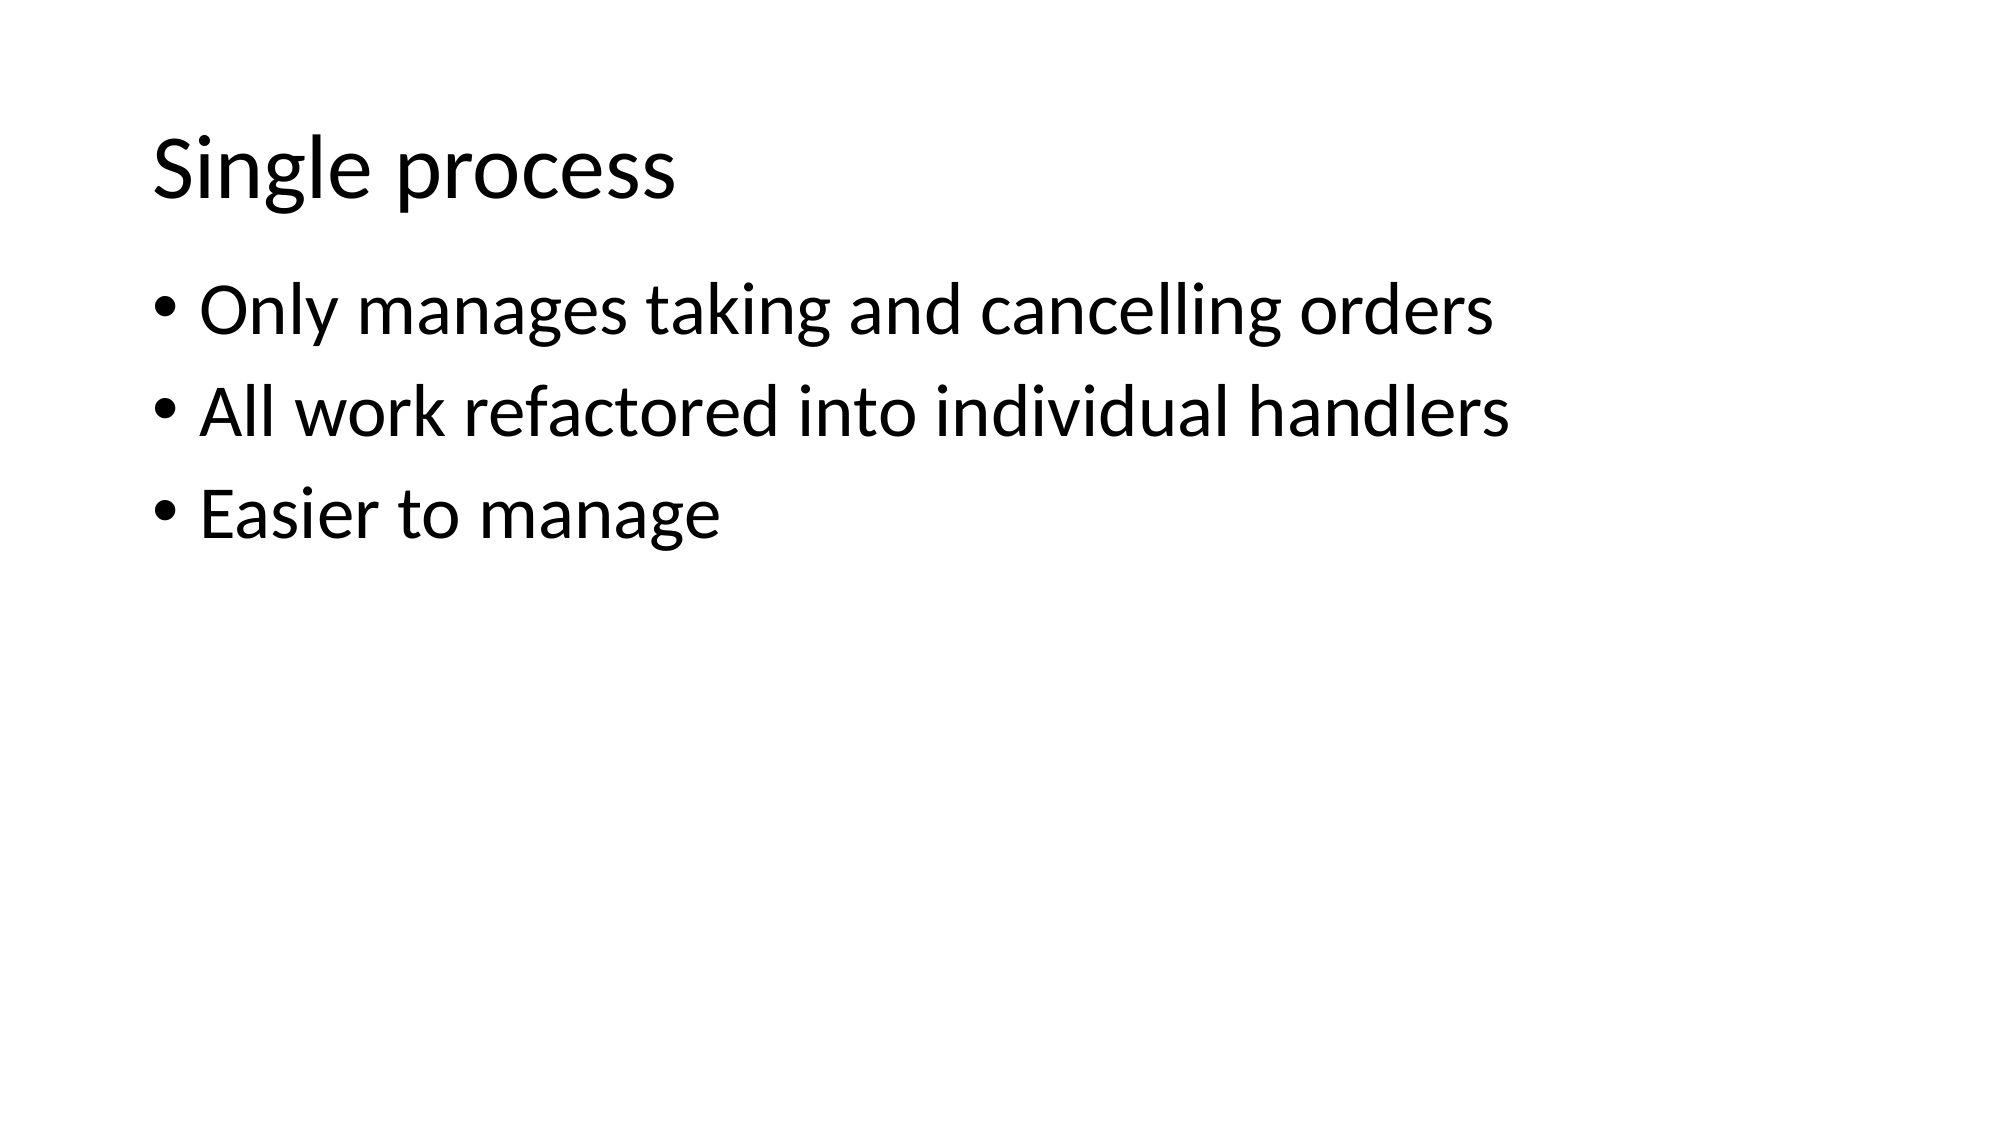

# Single process
Only manages taking and cancelling orders
All work refactored into individual handlers
Easier to manage